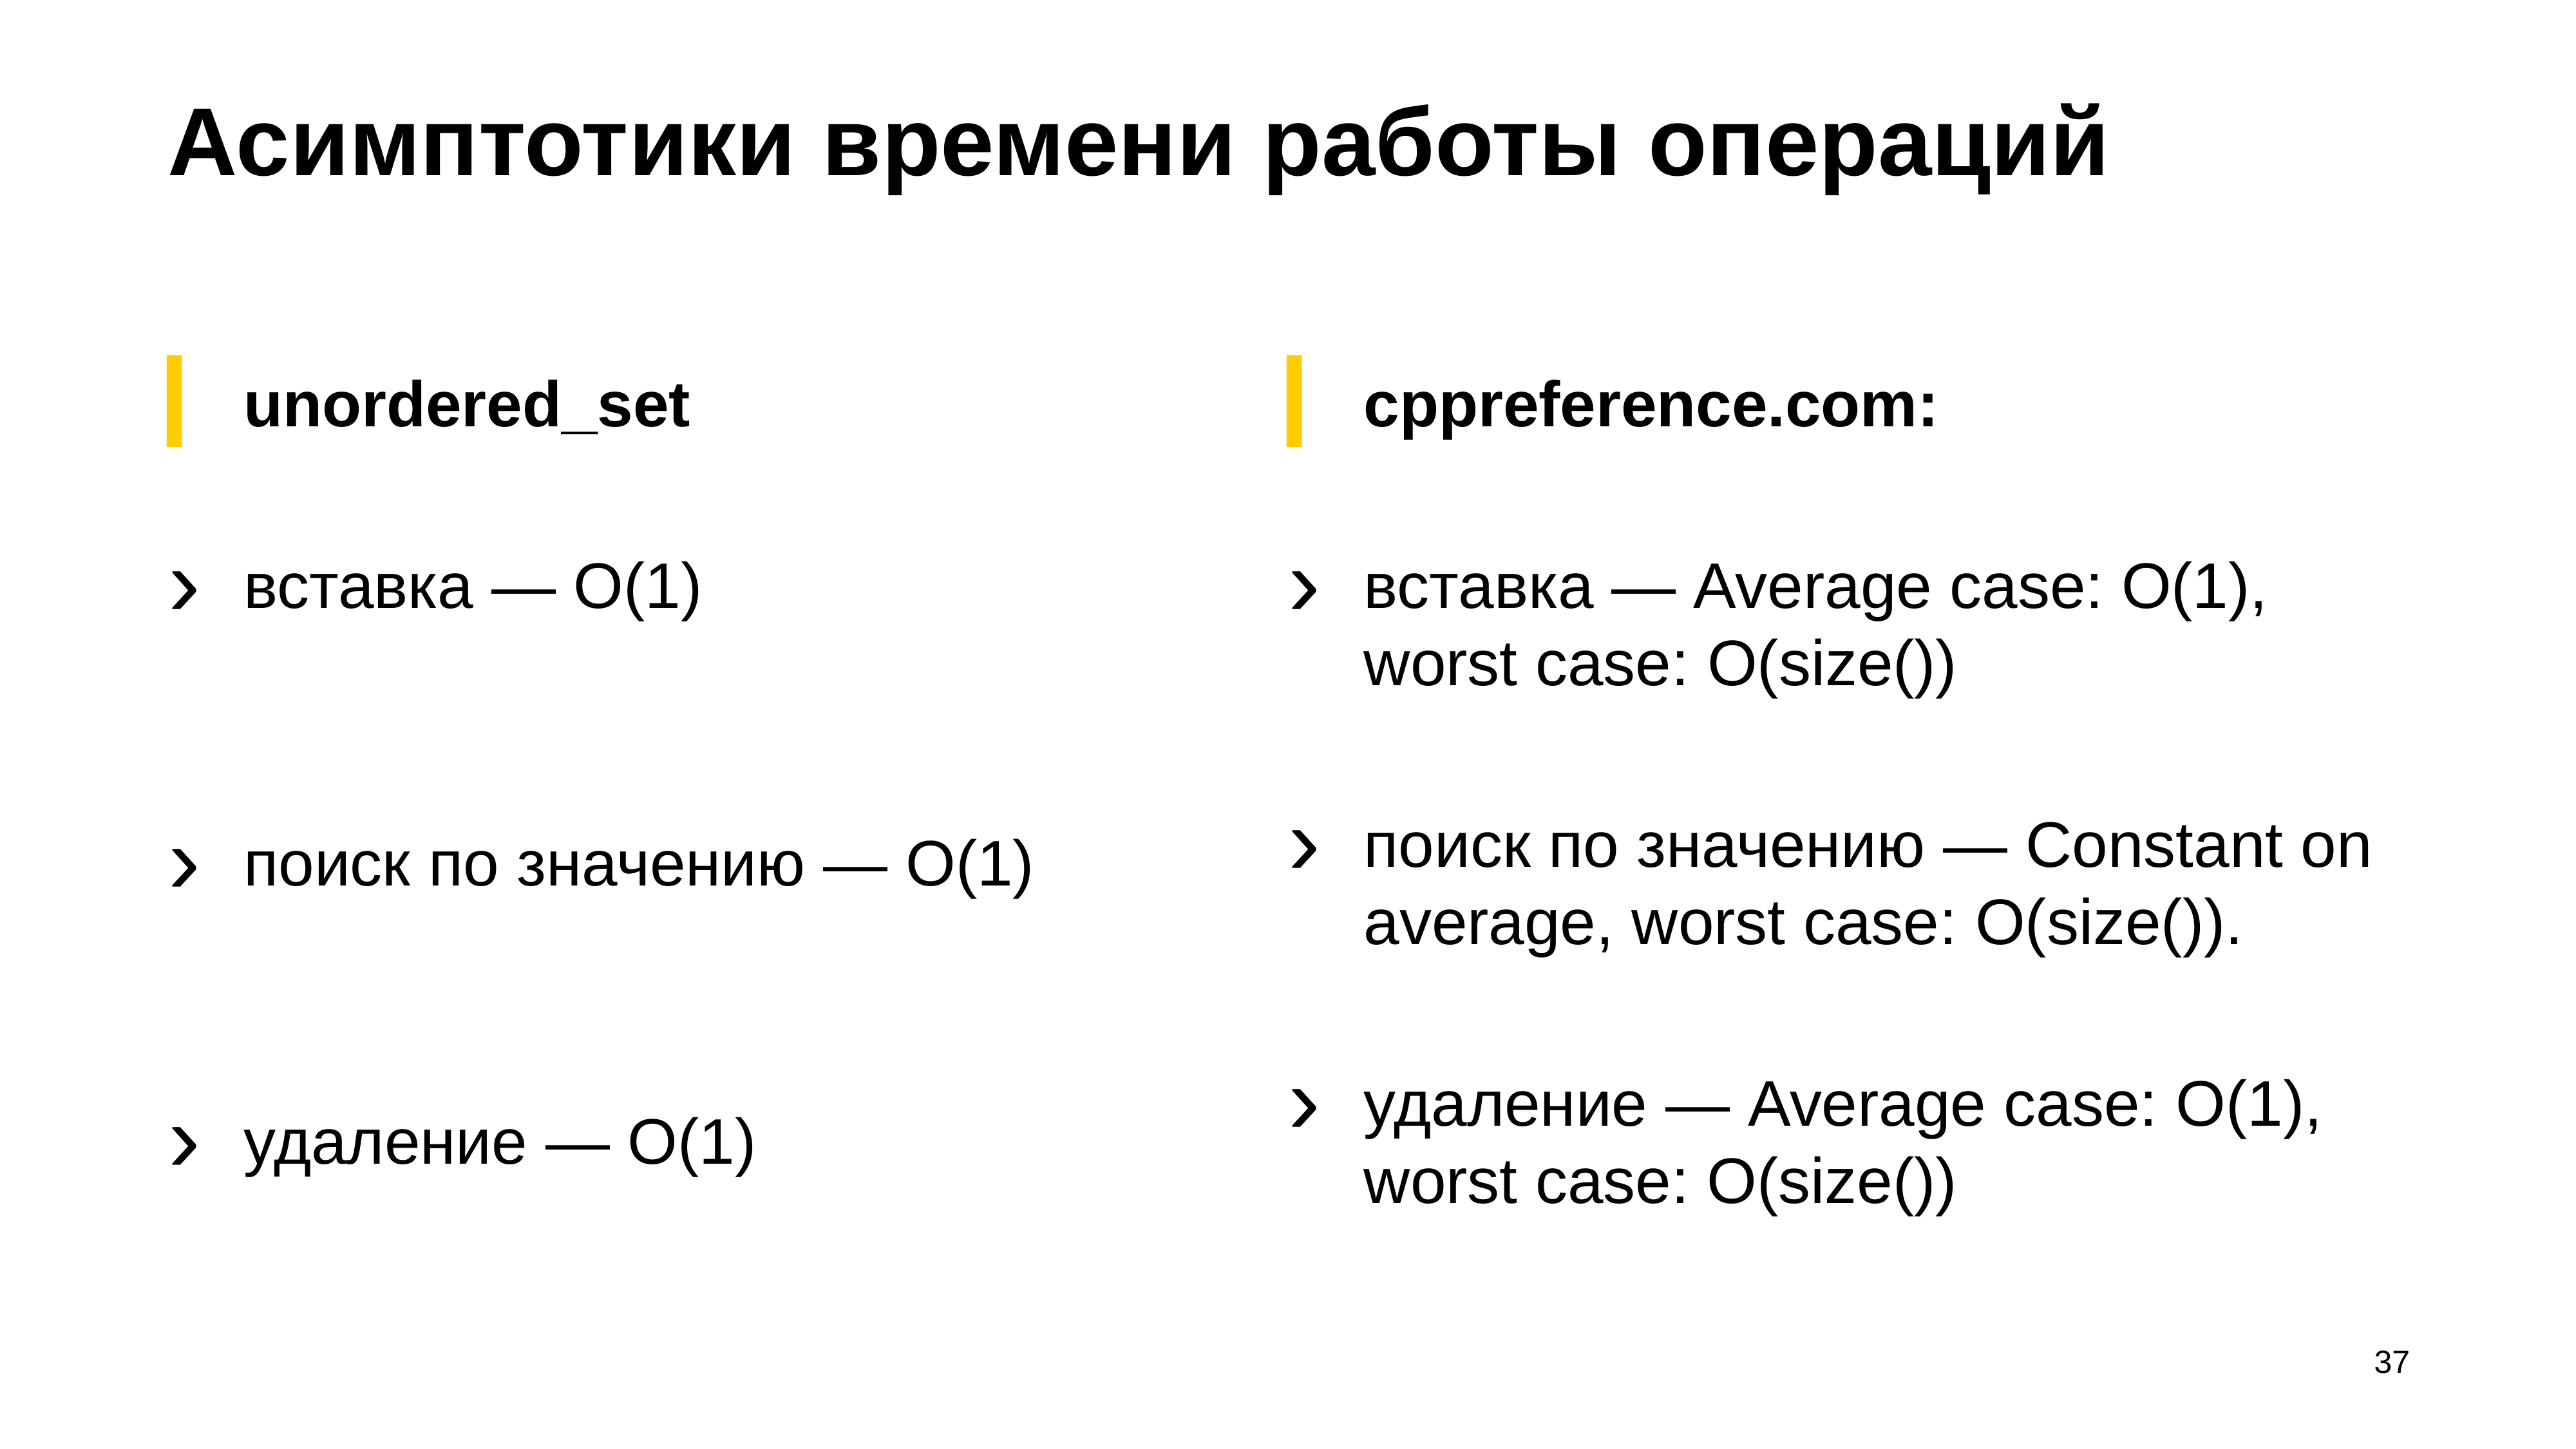

# Асимптотики времени работы операций
unordered_set

вставка — O(1)

поиск по значению — O(1)

удаление — O(1)

cppreference.com:

вставка — Average case: O(1), worst case: O(size())

поиск по значению — Constant on average, worst case: O(size()).

удаление — Average case: O(1), worst case: O(size())
37